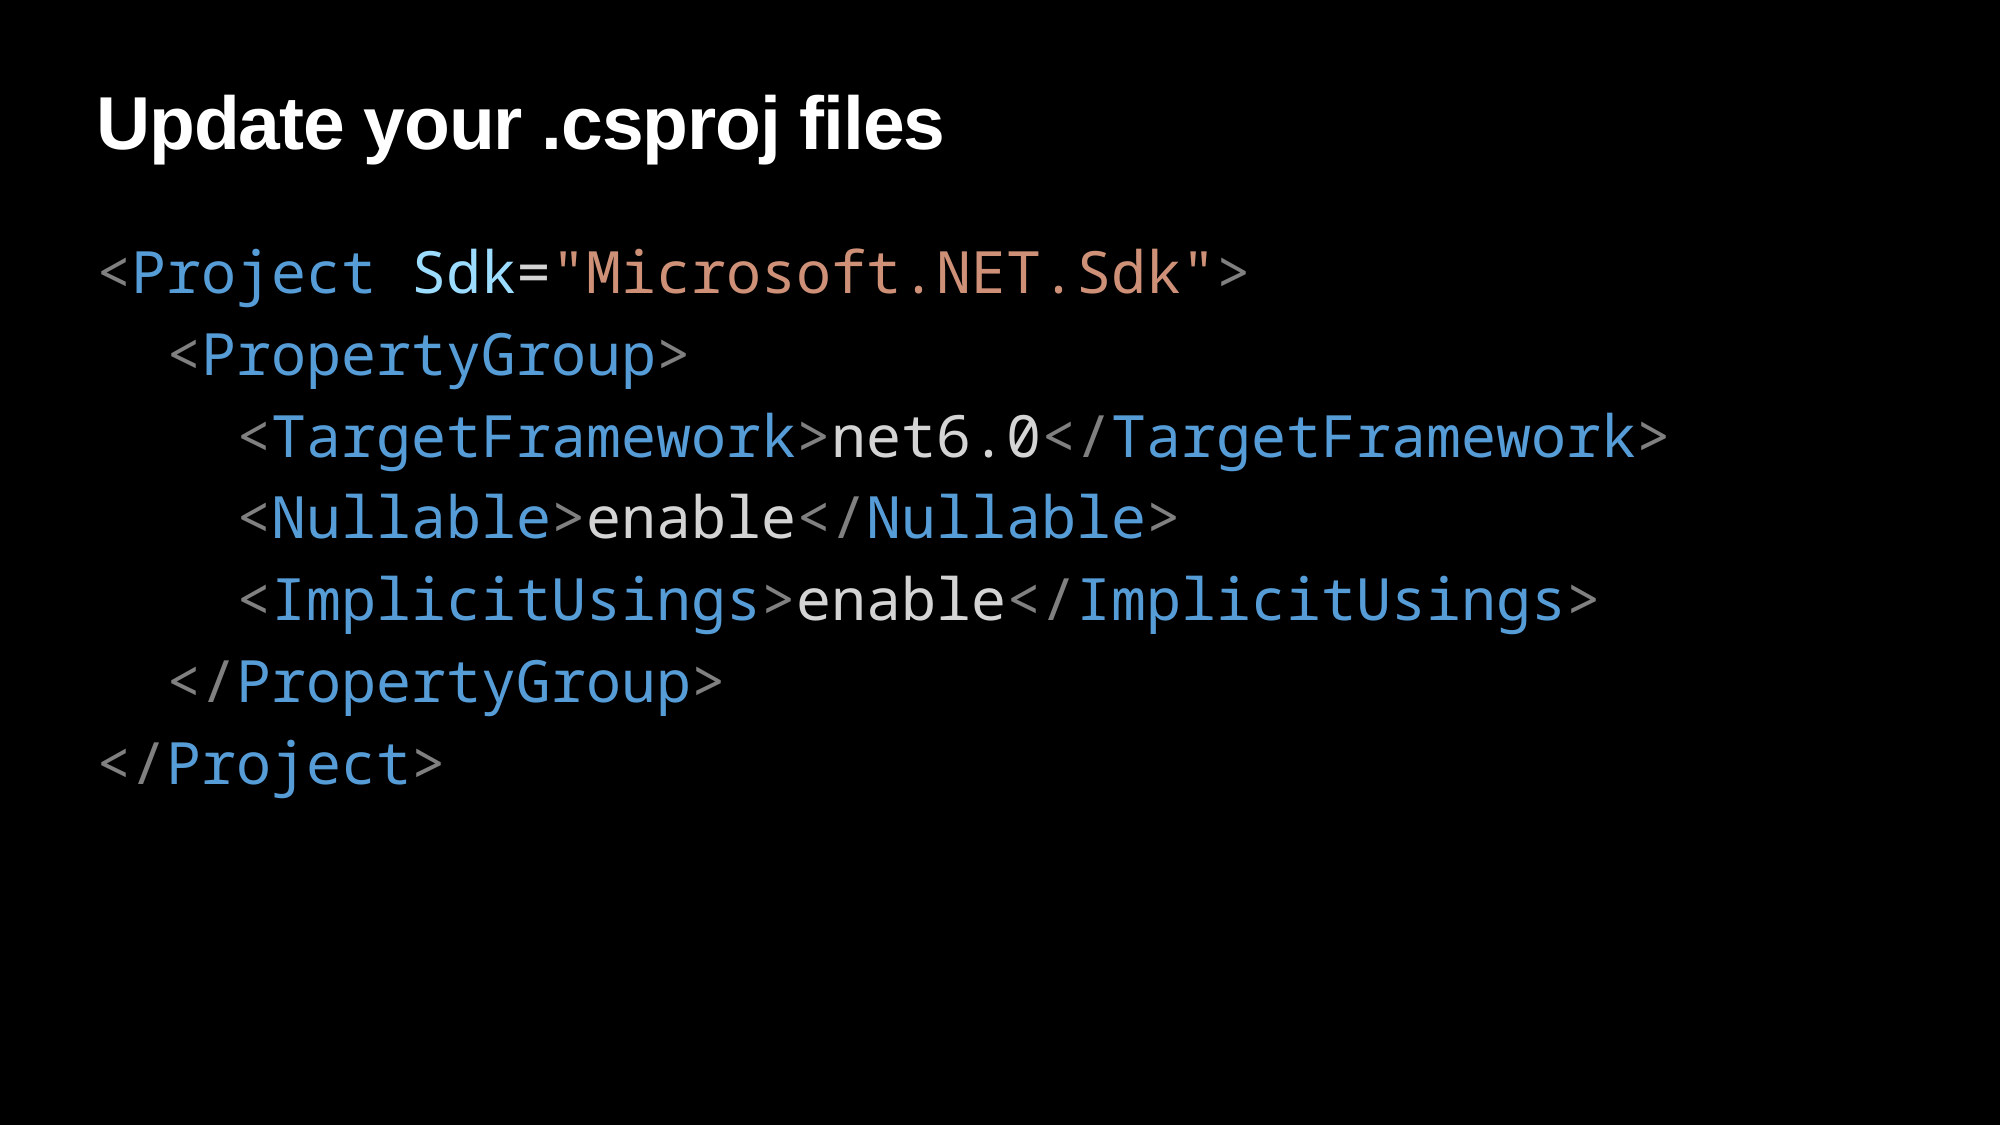

# Update your .csproj files
<Project Sdk="Microsoft.NET.Sdk">
  <PropertyGroup>
    <TargetFramework>net6.0</TargetFramework>
    <Nullable>enable</Nullable>
    <ImplicitUsings>enable</ImplicitUsings>
  </PropertyGroup>
</Project>